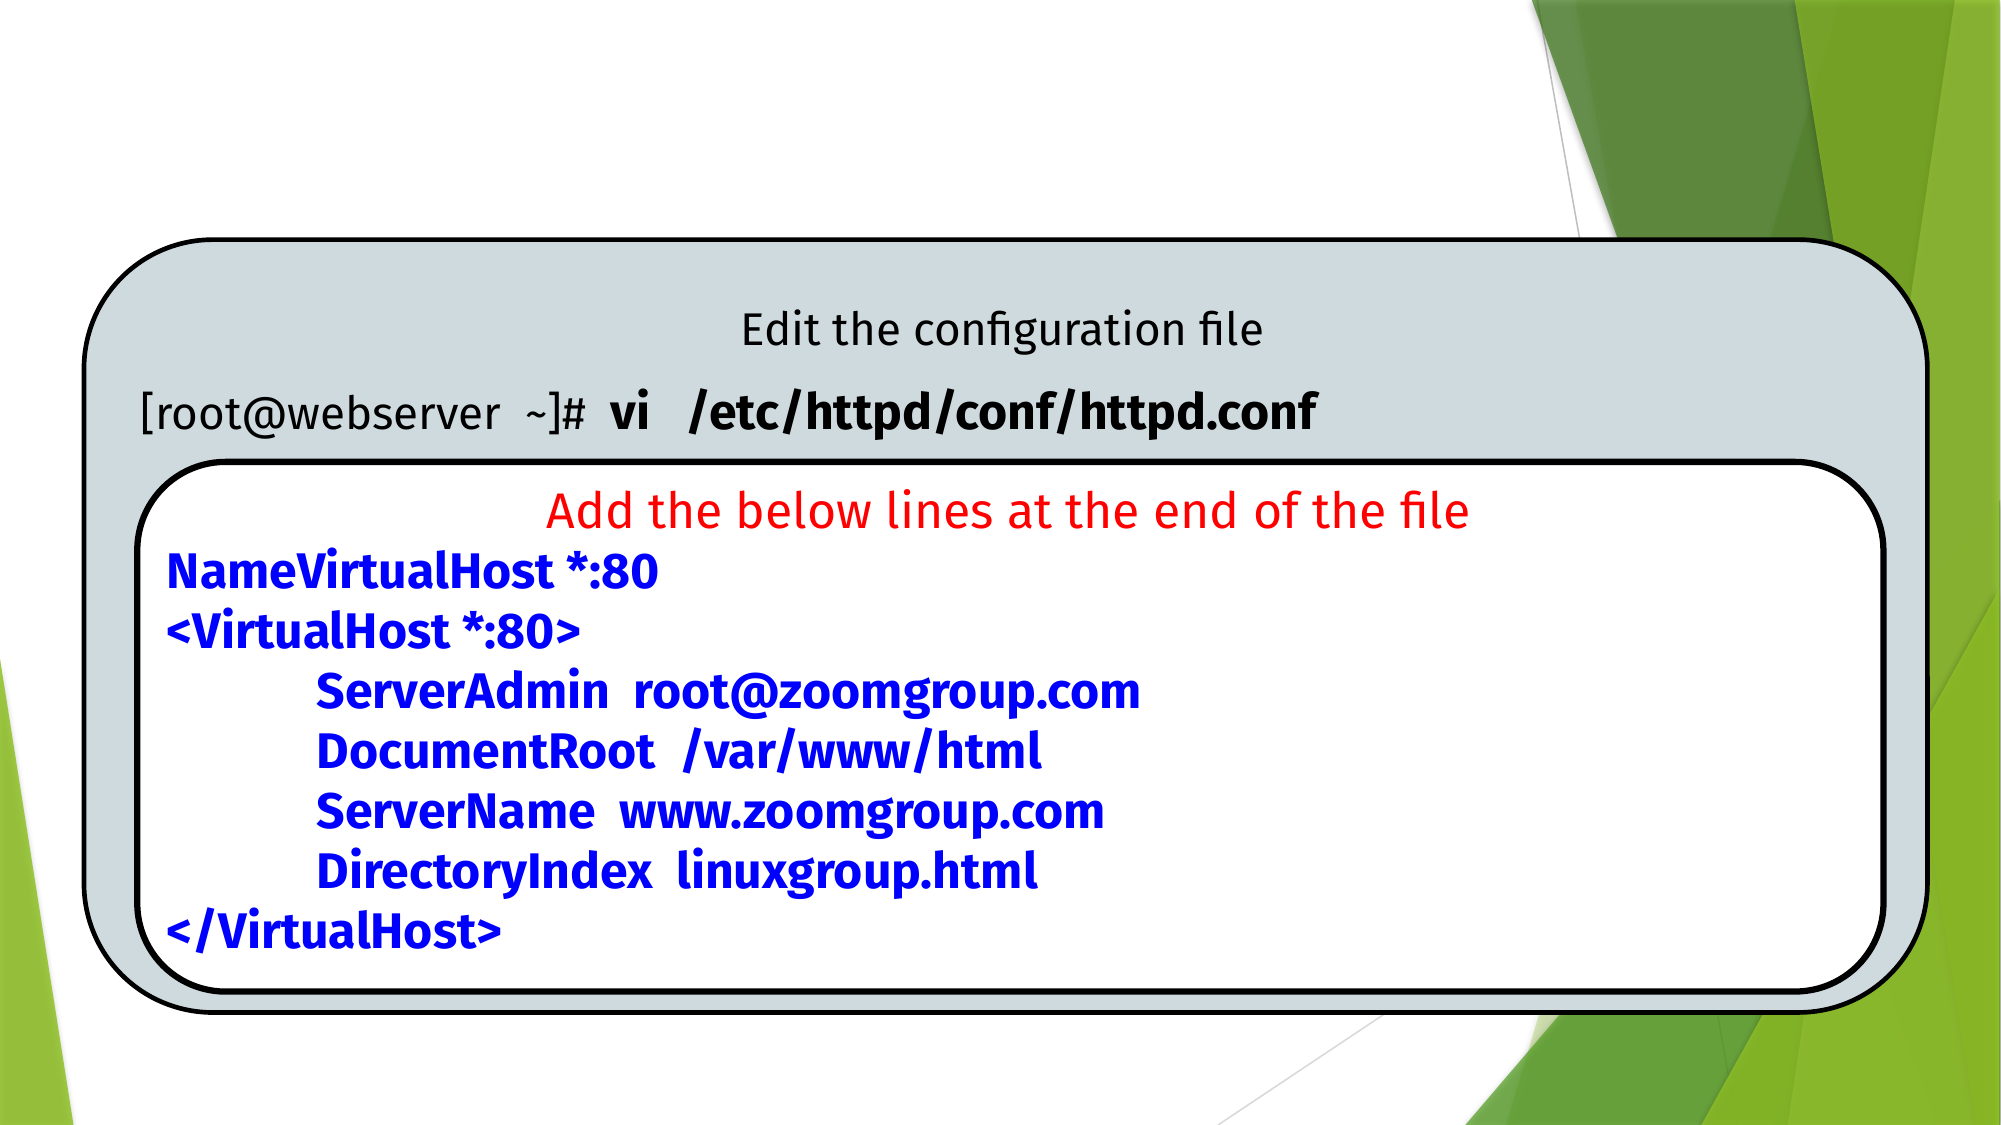

# Name Based Virtual Hosting Configuration

Edit the configuration file
[root@webserver  ~]#  vi   /etc/httpd/conf/httpd.conf

Add the below lines at the end of the file
NameVirtualHost *:80
<VirtualHost *:80>
	ServerAdmin  root@zoomgroup.com
	DocumentRoot  /var/www/html
	ServerName  www.zoomgroup.com
	DirectoryIndex  linuxgroup.html
</VirtualHost>